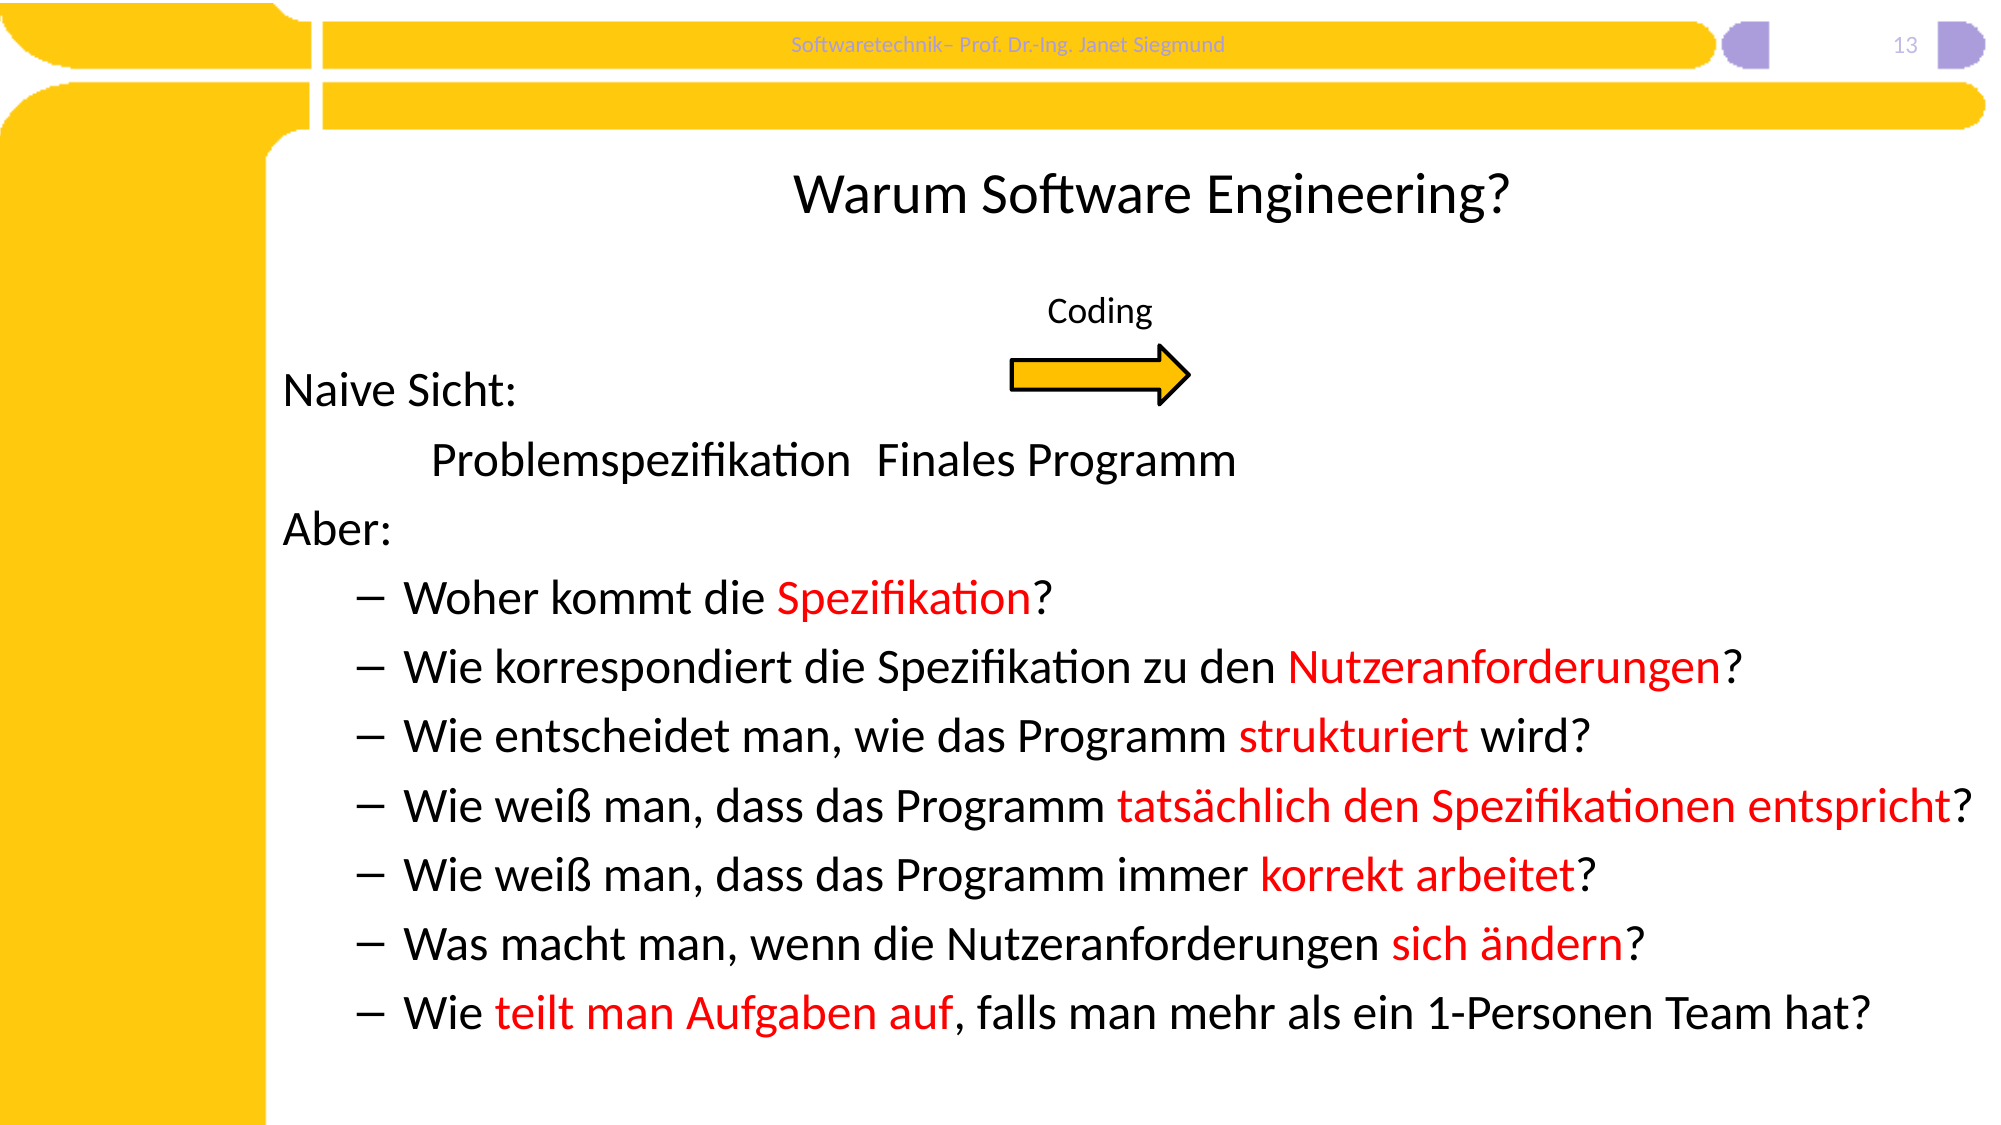

13
# Warum Software Engineering?
Coding

Naive Sicht:
	Problemspezifikation 		Finales Programm
Aber:
Woher kommt die Spezifikation?
Wie korrespondiert die Spezifikation zu den Nutzeranforderungen?
Wie entscheidet man, wie das Programm strukturiert wird?
Wie weiß man, dass das Programm tatsächlich den Spezifikationen entspricht?
Wie weiß man, dass das Programm immer korrekt arbeitet?
Was macht man, wenn die Nutzeranforderungen sich ändern?
Wie teilt man Aufgaben auf, falls man mehr als ein 1-Personen Team hat?